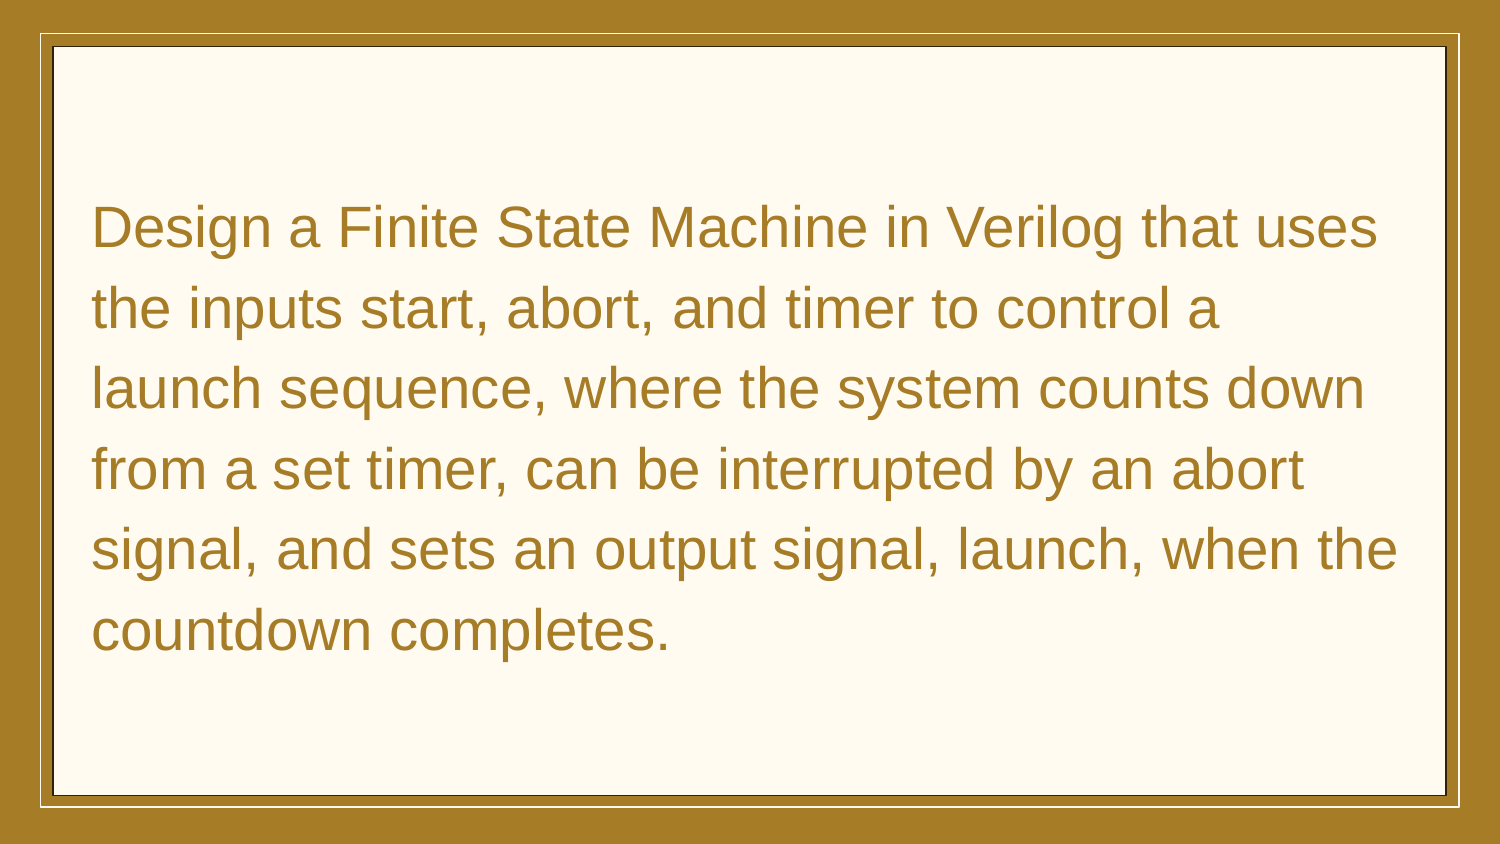

Design a Finite State Machine in Verilog that uses the inputs start, abort, and timer to control a launch sequence, where the system counts down from a set timer, can be interrupted by an abort signal, and sets an output signal, launch, when the countdown completes.